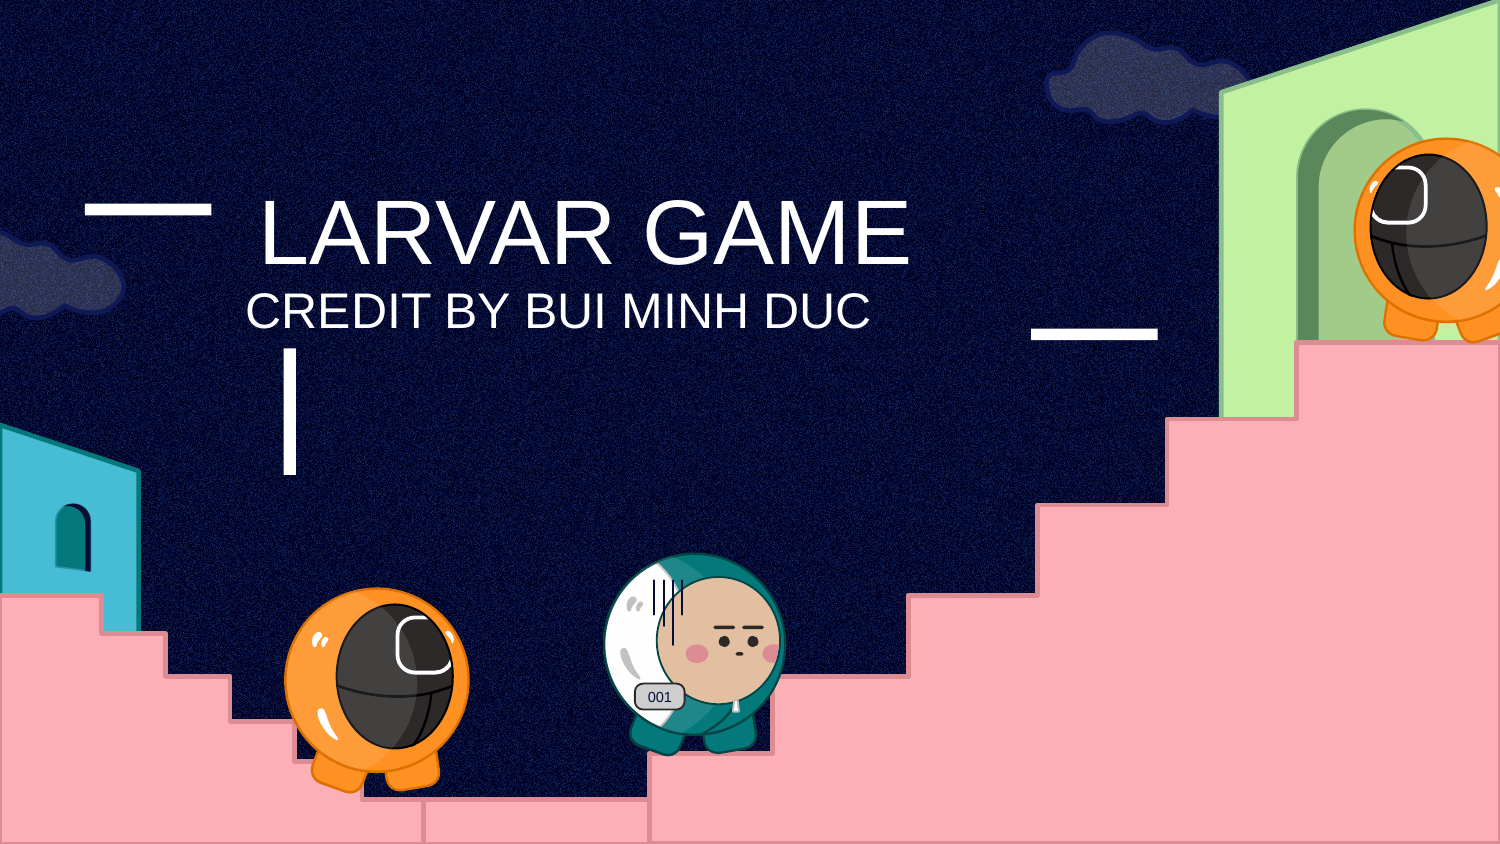

# LARVAR GAME 	CREDIT BY BUI MINH DUC

001